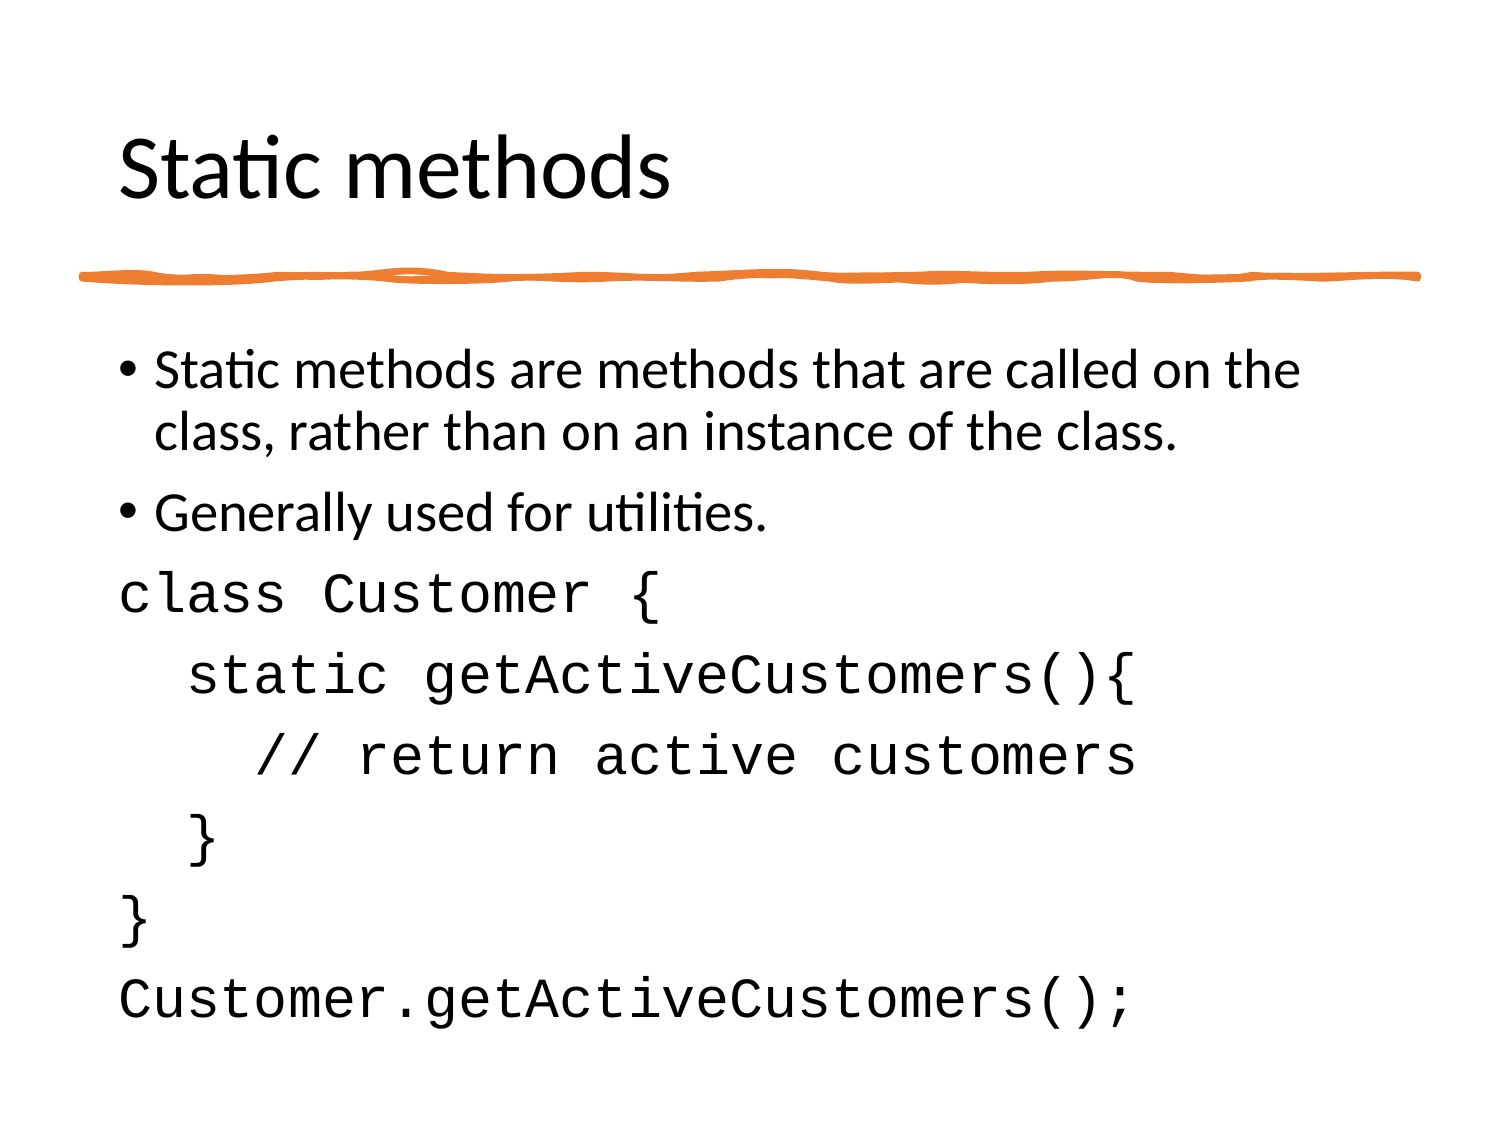

# Static methods
Static methods are methods that are called on the class, rather than on an instance of the class.
Generally used for utilities.
class Customer {
  static getActiveCustomers(){
    // return active customers
  }
}
Customer.getActiveCustomers();